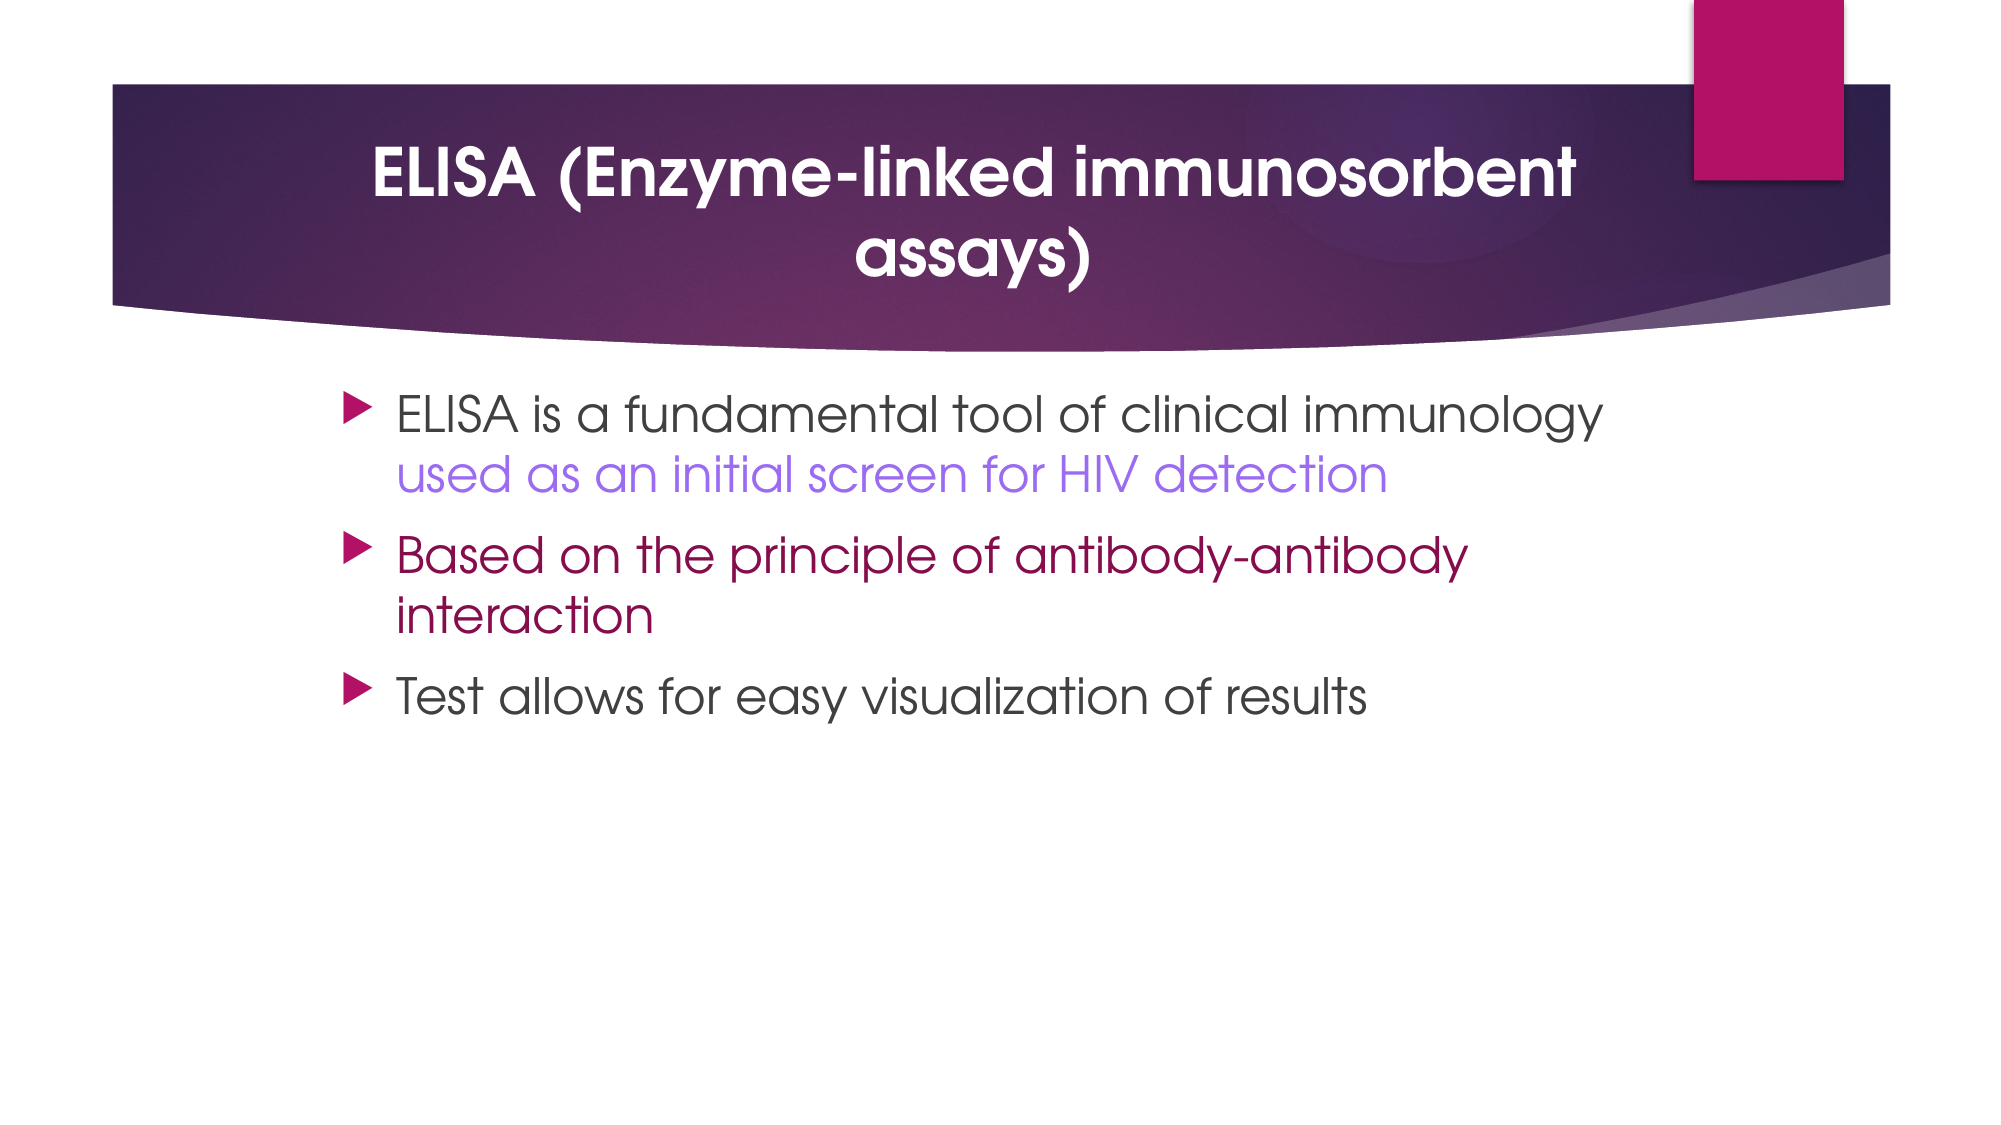

# ELISA (Enzyme-linked immunosorbent assays)
ELISA is a fundamental tool of clinical immunology used as an initial screen for HIV detection
Based on the principle of antibody-antibody interaction
Test allows for easy visualization of results